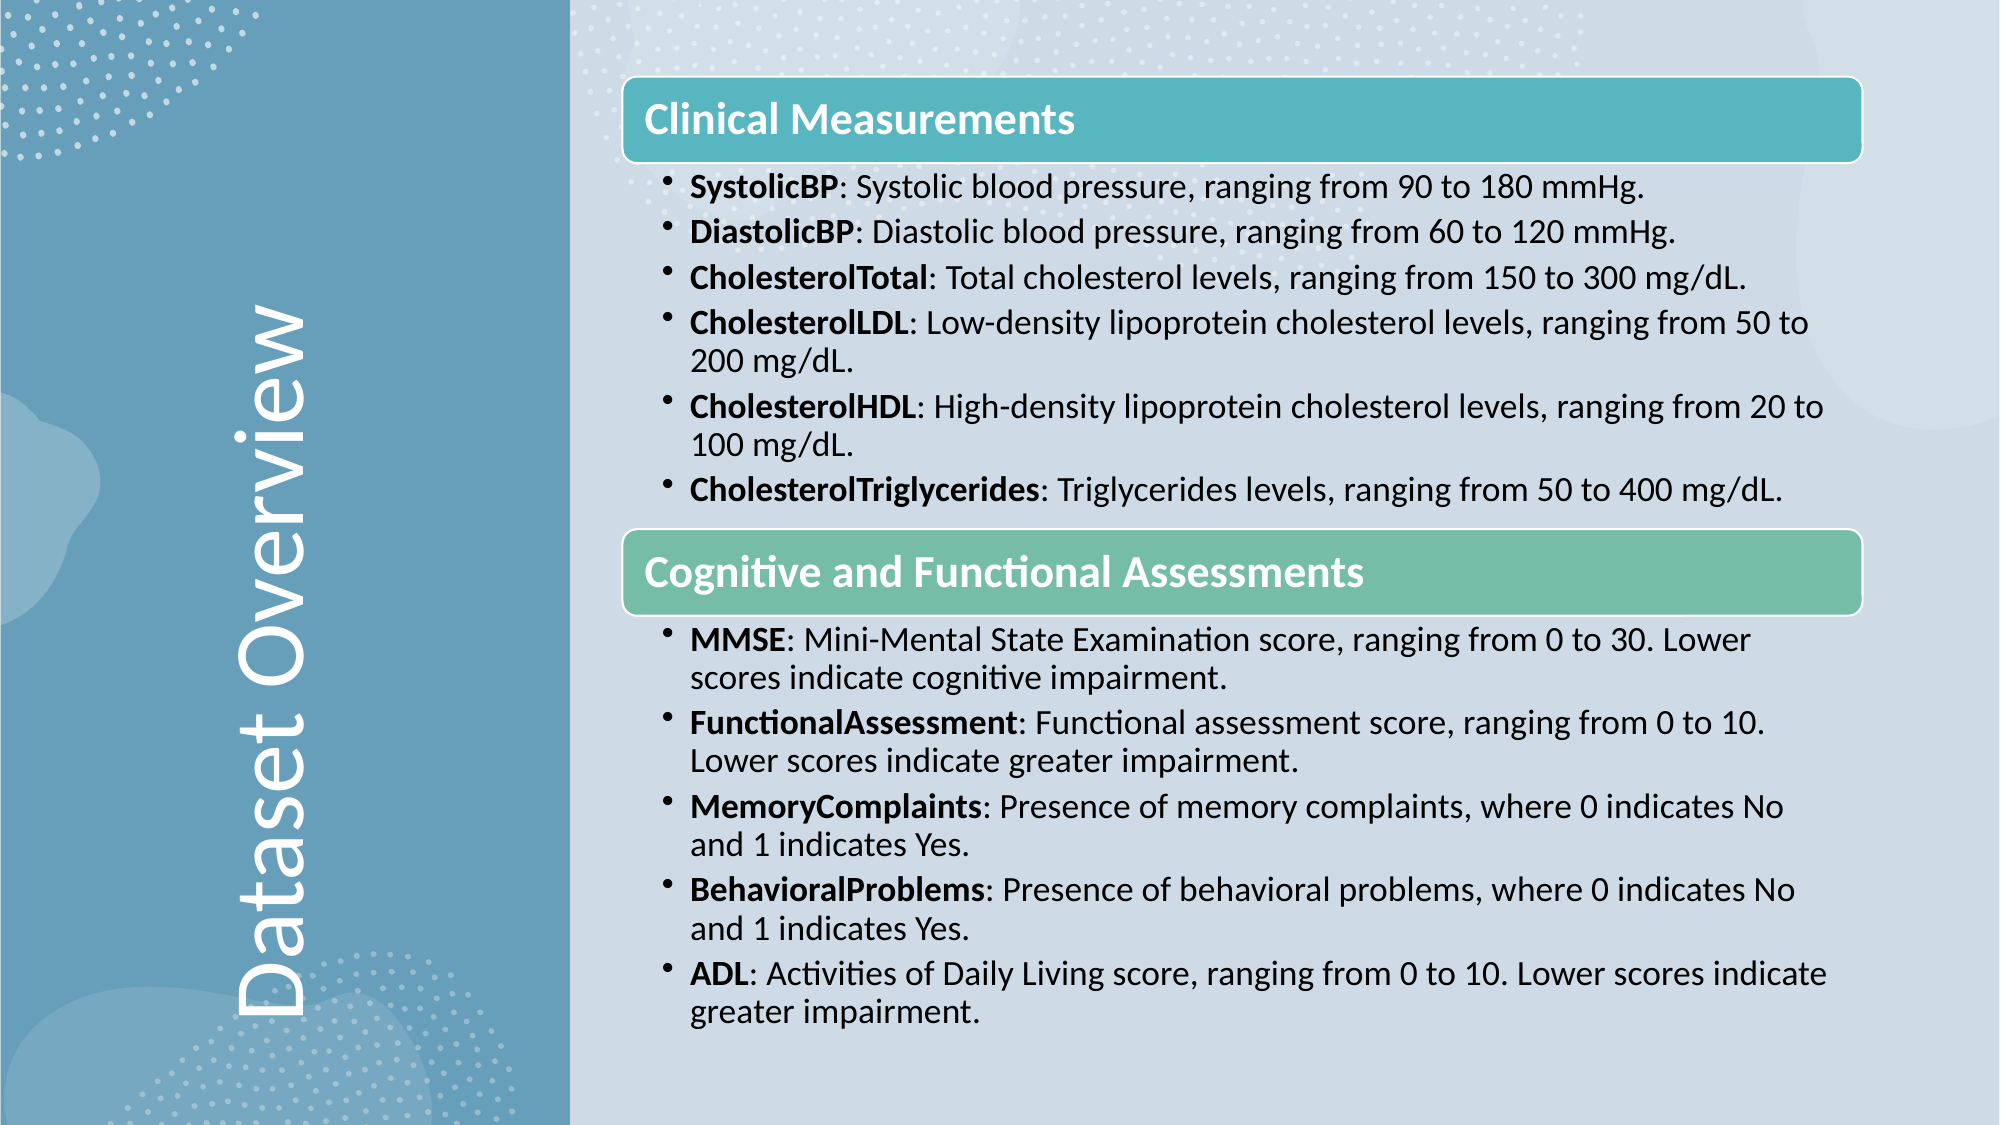

Clinical Measurements
SystolicBP: Systolic blood pressure, ranging from 90 to 180 mmHg.
DiastolicBP: Diastolic blood pressure, ranging from 60 to 120 mmHg.
CholesterolTotal: Total cholesterol levels, ranging from 150 to 300 mg/dL.
CholesterolLDL: Low-density lipoprotein cholesterol levels, ranging from 50 to 200 mg/dL.
CholesterolHDL: High-density lipoprotein cholesterol levels, ranging from 20 to 100 mg/dL.
CholesterolTriglycerides: Triglycerides levels, ranging from 50 to 400 mg/dL.
Cognitive and Functional Assessments
MMSE: Mini-Mental State Examination score, ranging from 0 to 30. Lower scores indicate cognitive impairment.
FunctionalAssessment: Functional assessment score, ranging from 0 to 10. Lower scores indicate greater impairment.
MemoryComplaints: Presence of memory complaints, where 0 indicates No and 1 indicates Yes.
BehavioralProblems: Presence of behavioral problems, where 0 indicates No and 1 indicates Yes.
ADL: Activities of Daily Living score, ranging from 0 to 10. Lower scores indicate greater impairment.
# Dataset Overview